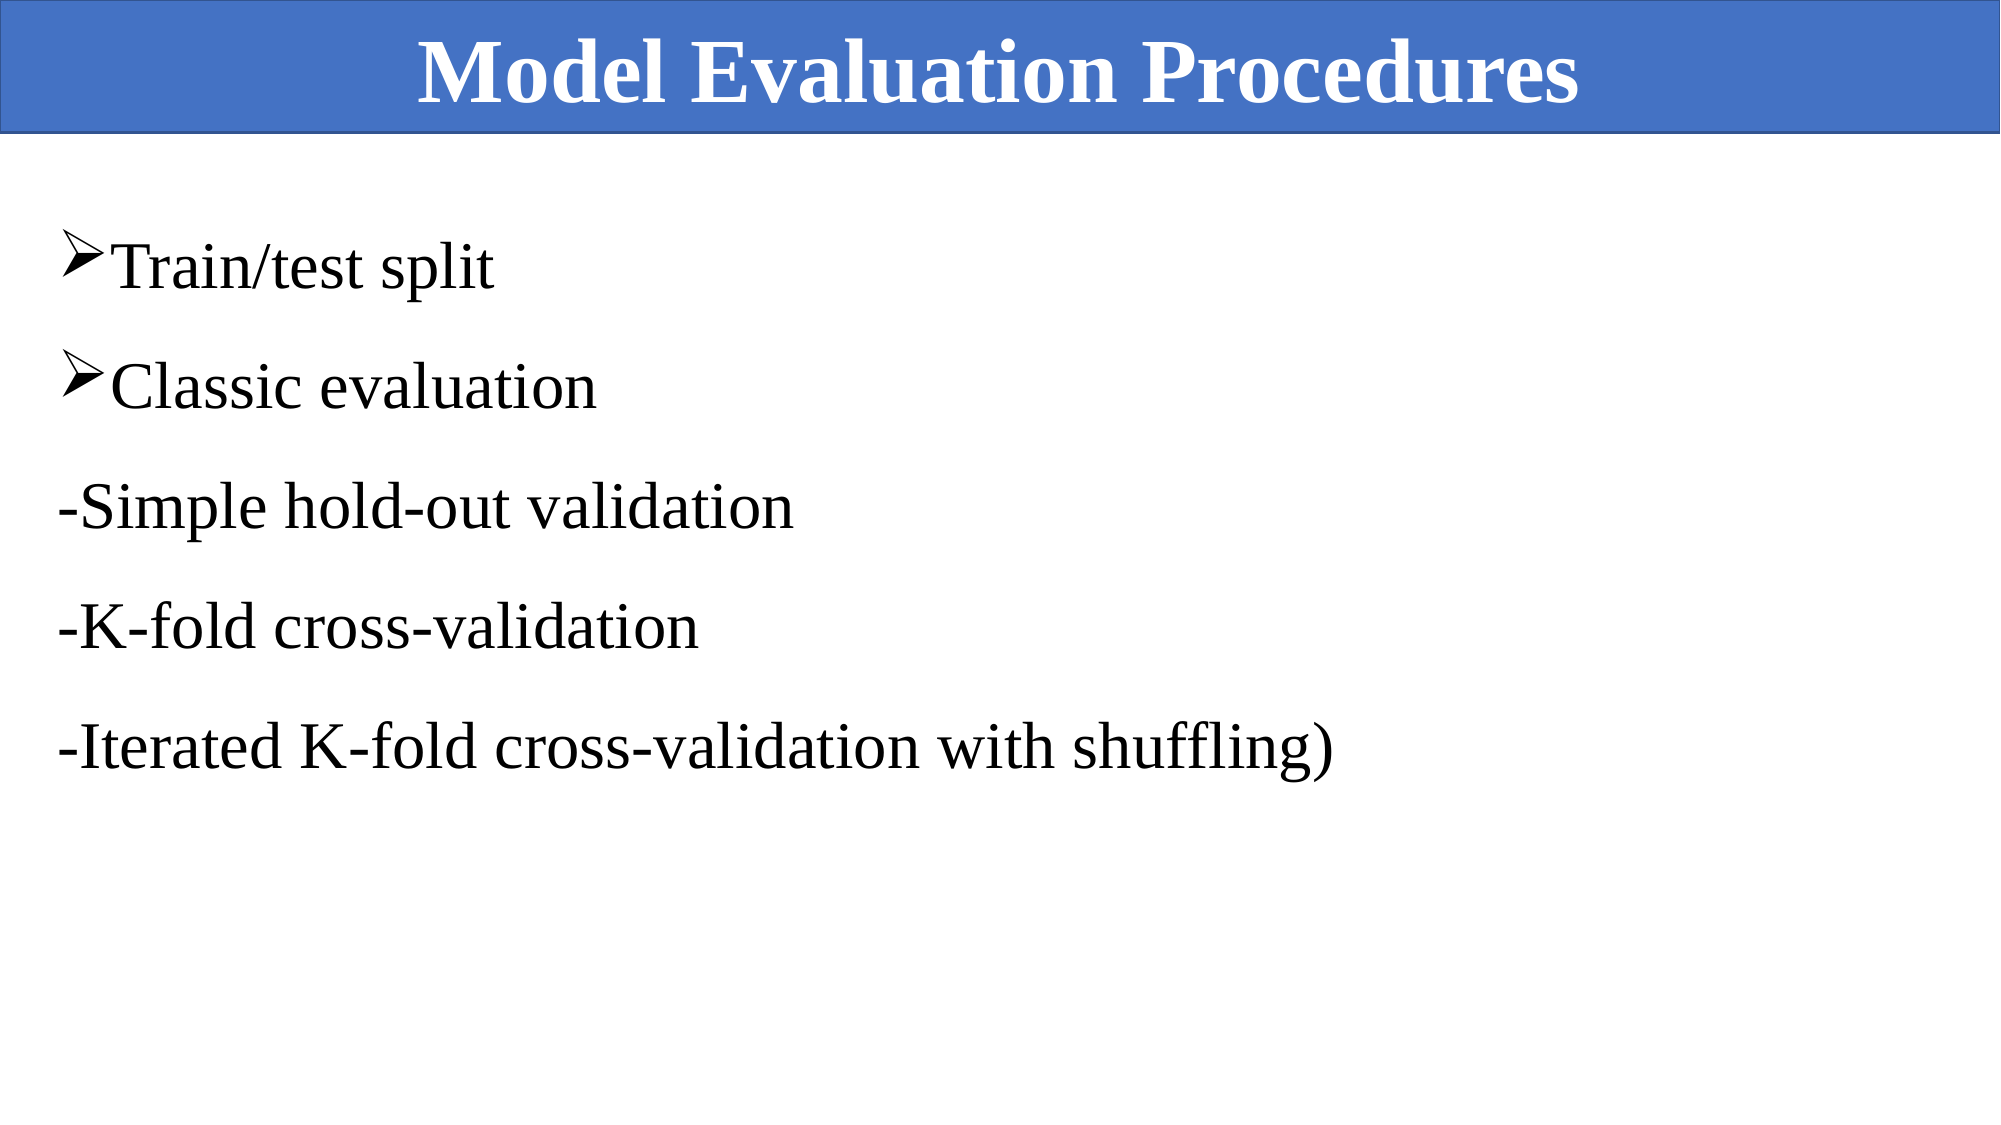

Model Evaluation Procedures
Train/test split
Classic evaluation
-Simple hold-out validation
-K-fold cross-validation
-Iterated K-fold cross-validation with shuffling)